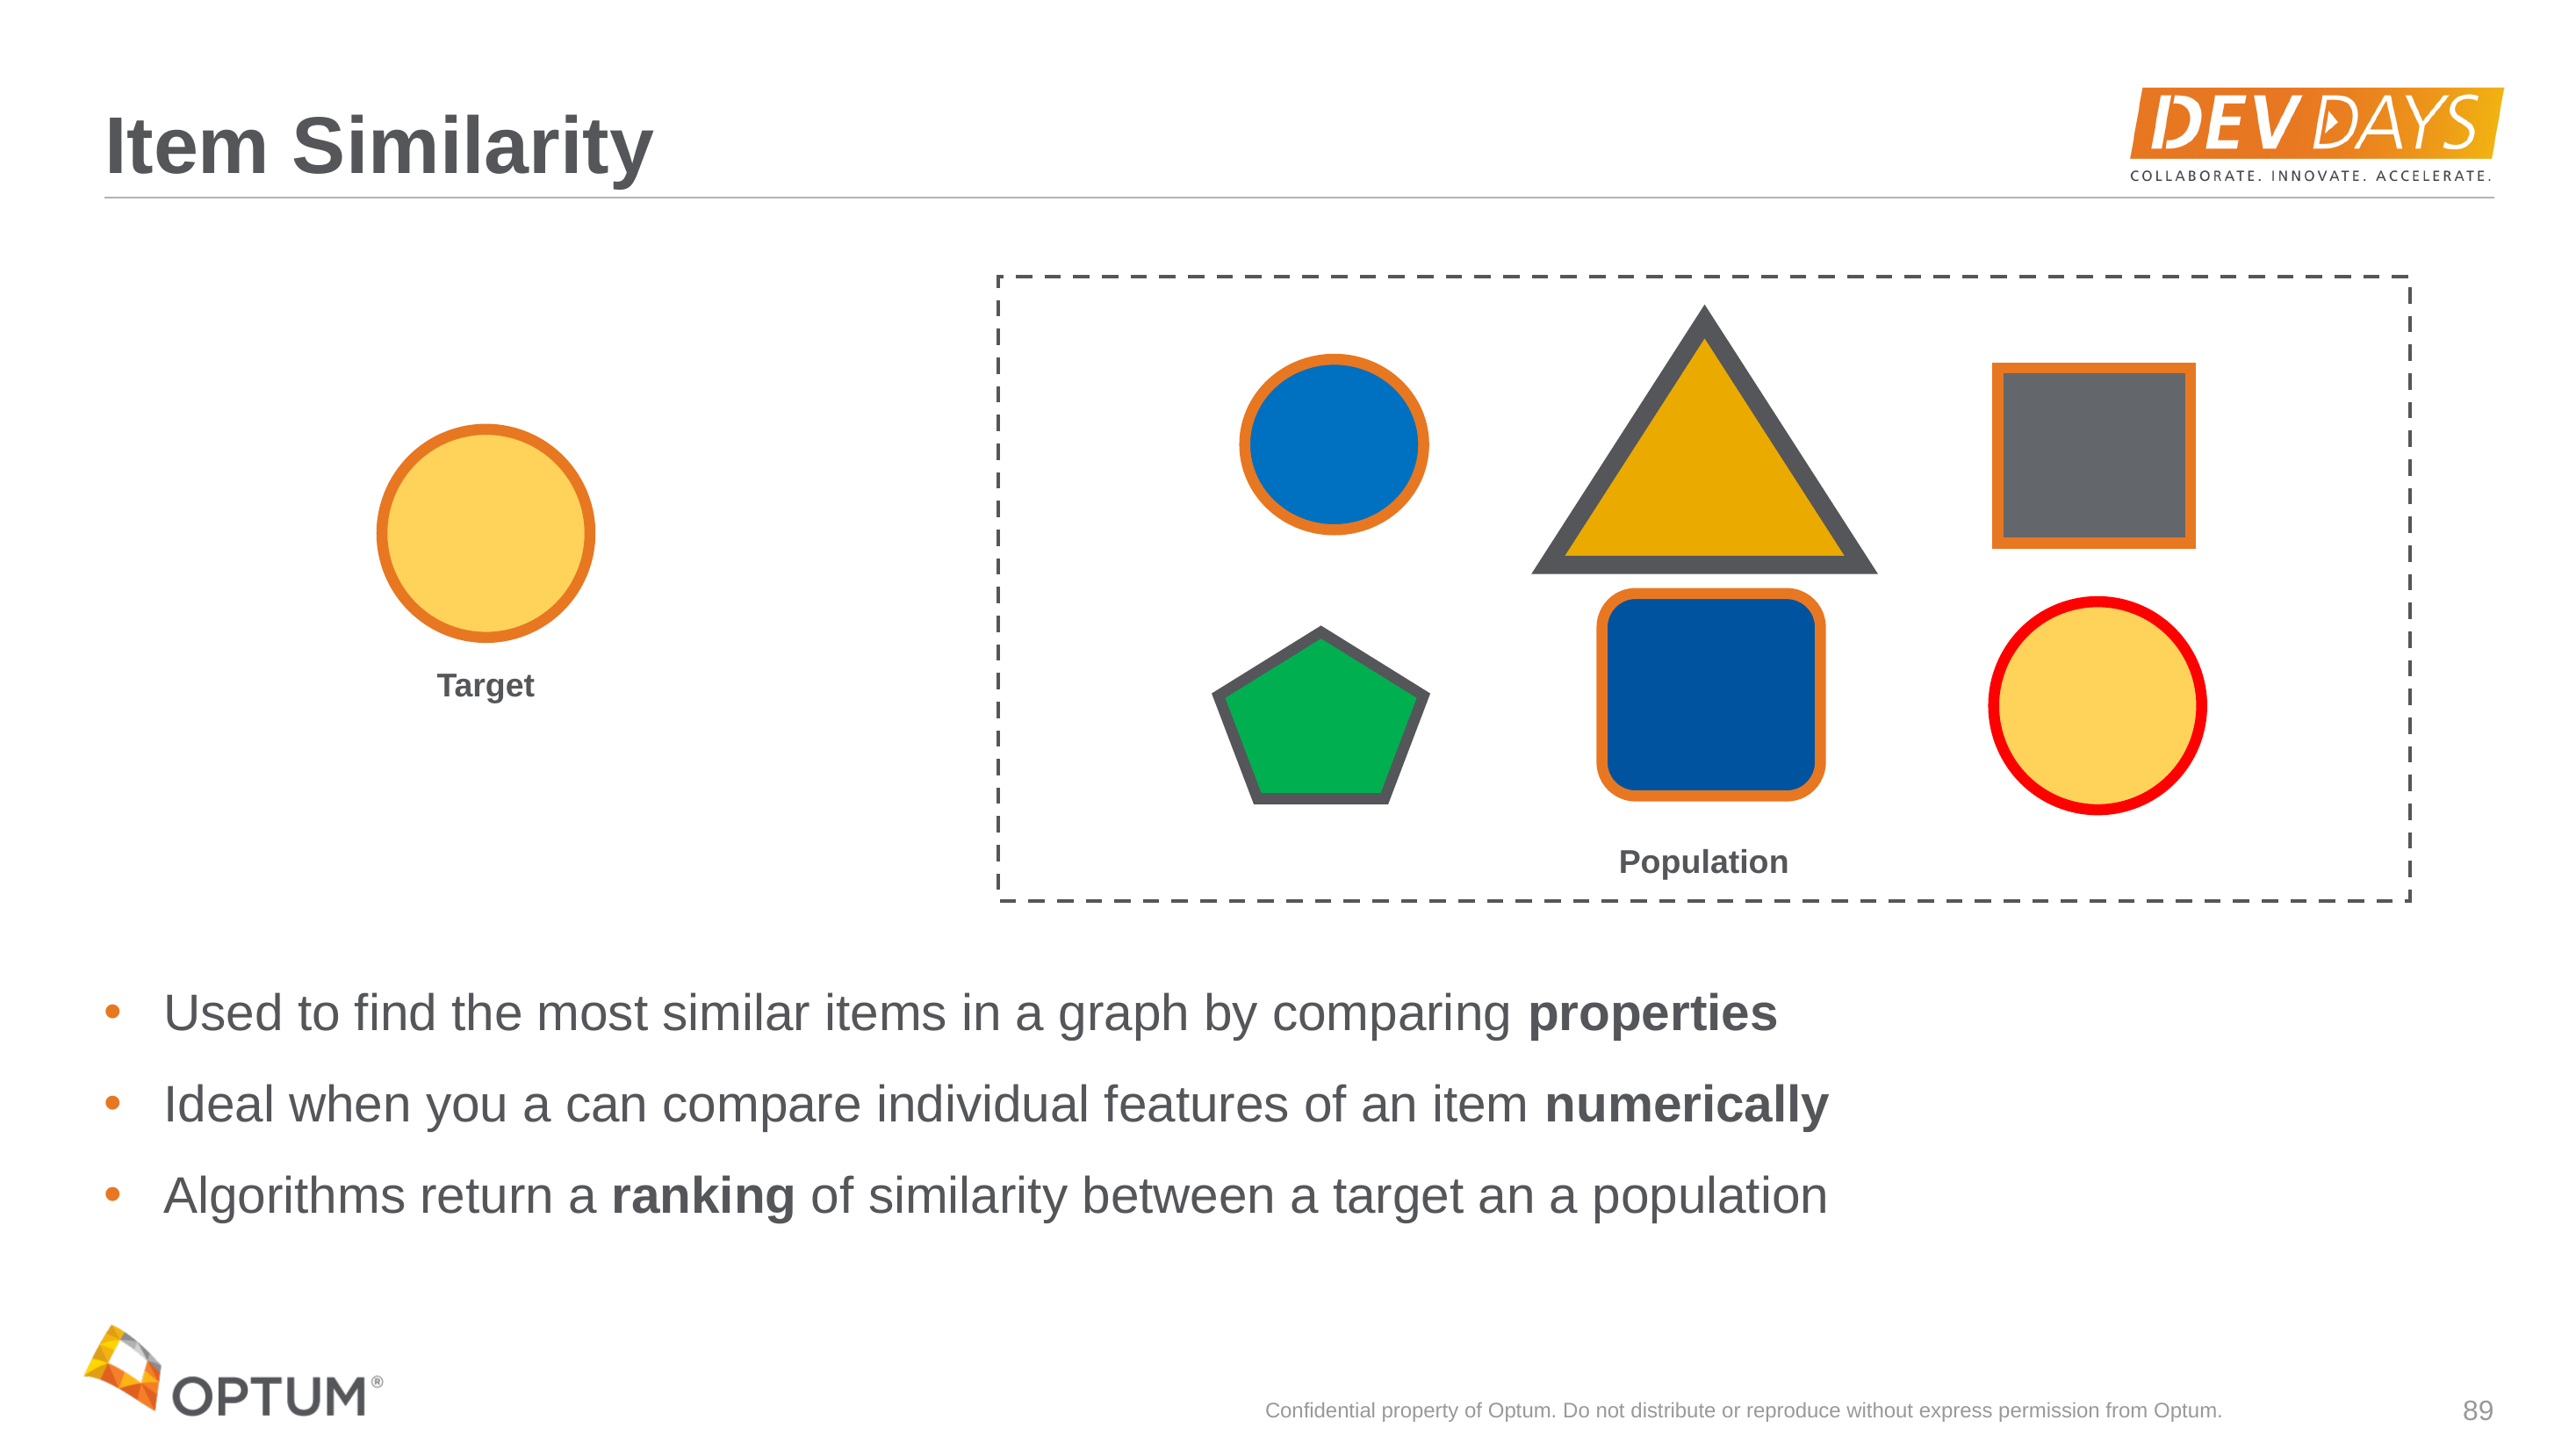

# Item Similarity

Target
Population
Used to find the most similar items in a graph by comparing properties
Ideal when you a can compare individual features of an item numerically
Algorithms return a ranking of similarity between a target an a population
Confidential property of Optum. Do not distribute or reproduce without express permission from Optum.
89